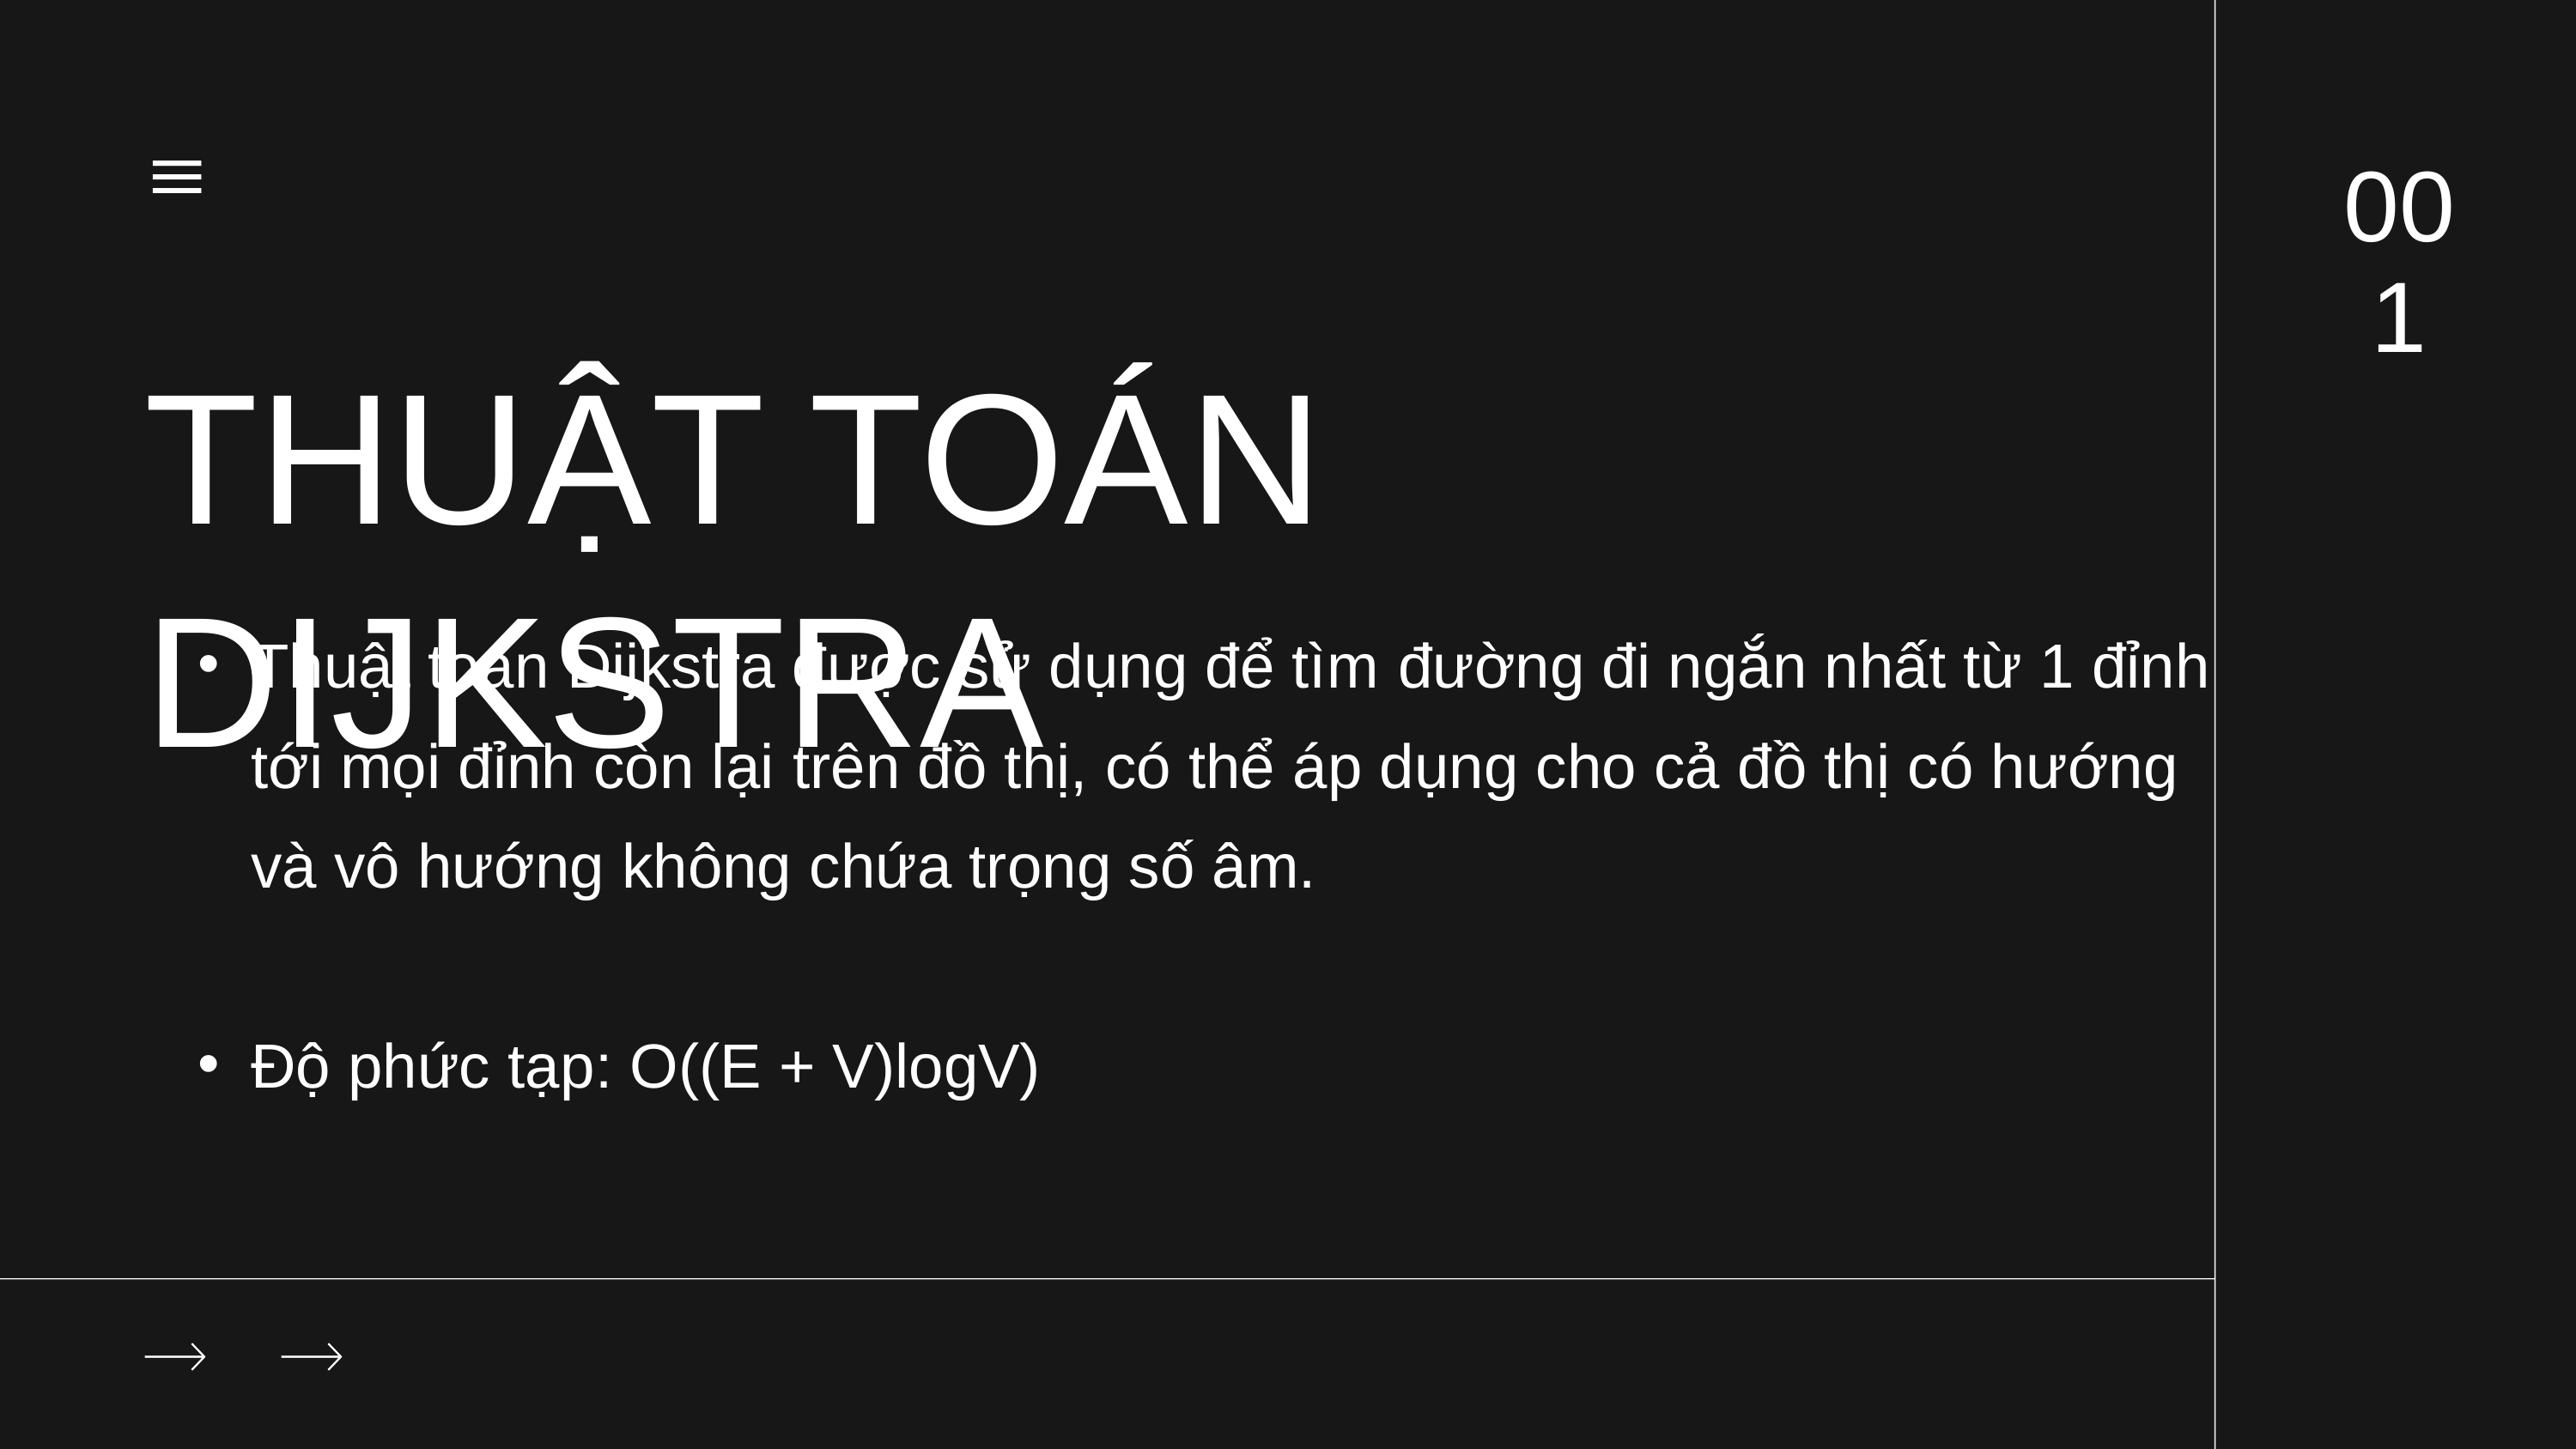

001
THUẬT TOÁN DIJKSTRA
Thuật toán Dijkstra được sử dụng để tìm đường đi ngắn nhất từ 1 đỉnh tới mọi đỉnh còn lại trên đồ thị, có thể áp dụng cho cả đồ thị có hướng và vô hướng không chứa trọng số âm.

Độ phức tạp: O((E + V)logV)